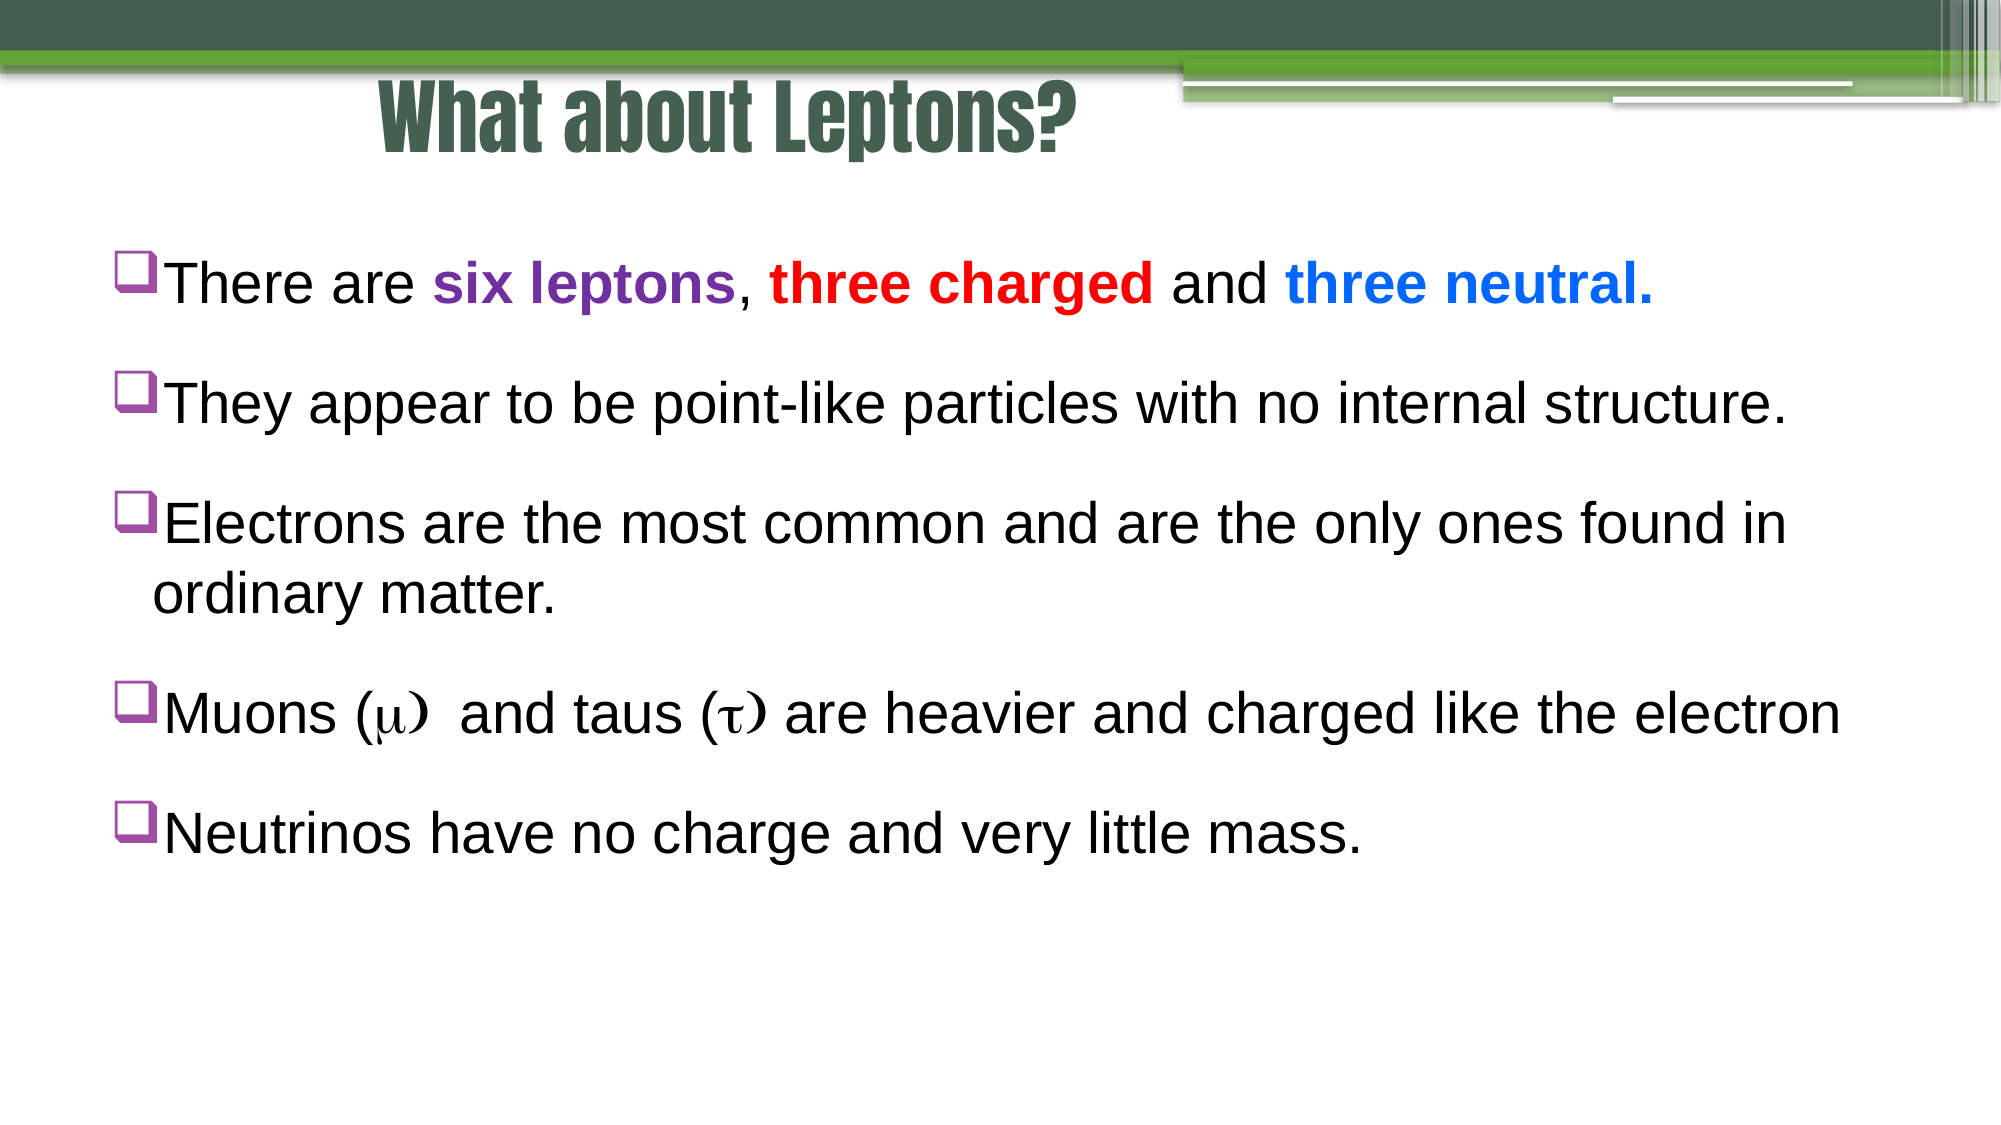

# What about Leptons?
There are six leptons, three charged and three neutral.
They appear to be point-like particles with no internal structure.
Electrons are the most common and are the only ones found in ordinary matter.
Muons (μ) and taus (τ) are heavier and charged like the electron
Neutrinos have no charge and very little mass.